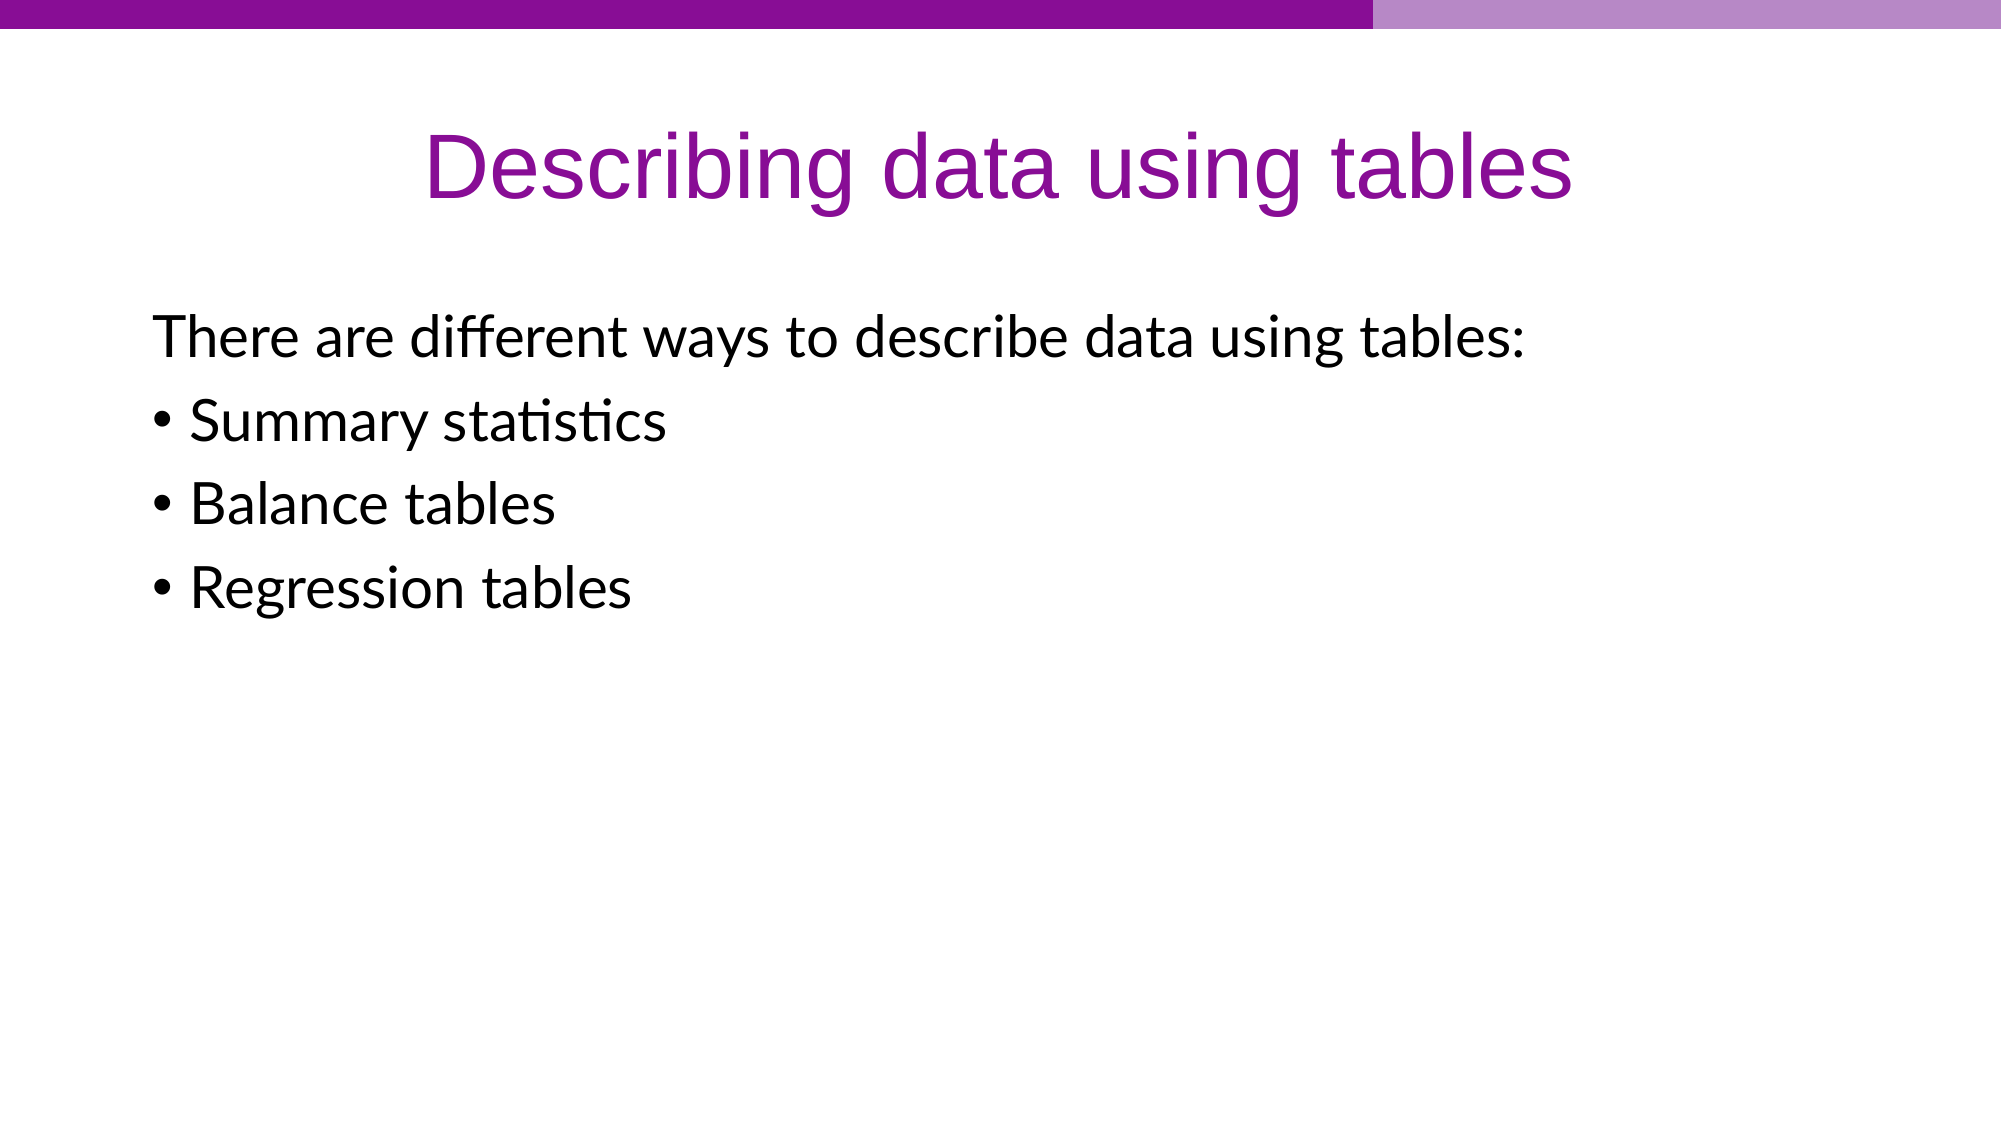

# Describing data using tables
There are different ways to describe data using tables:
Summary statistics
Balance tables
Regression tables